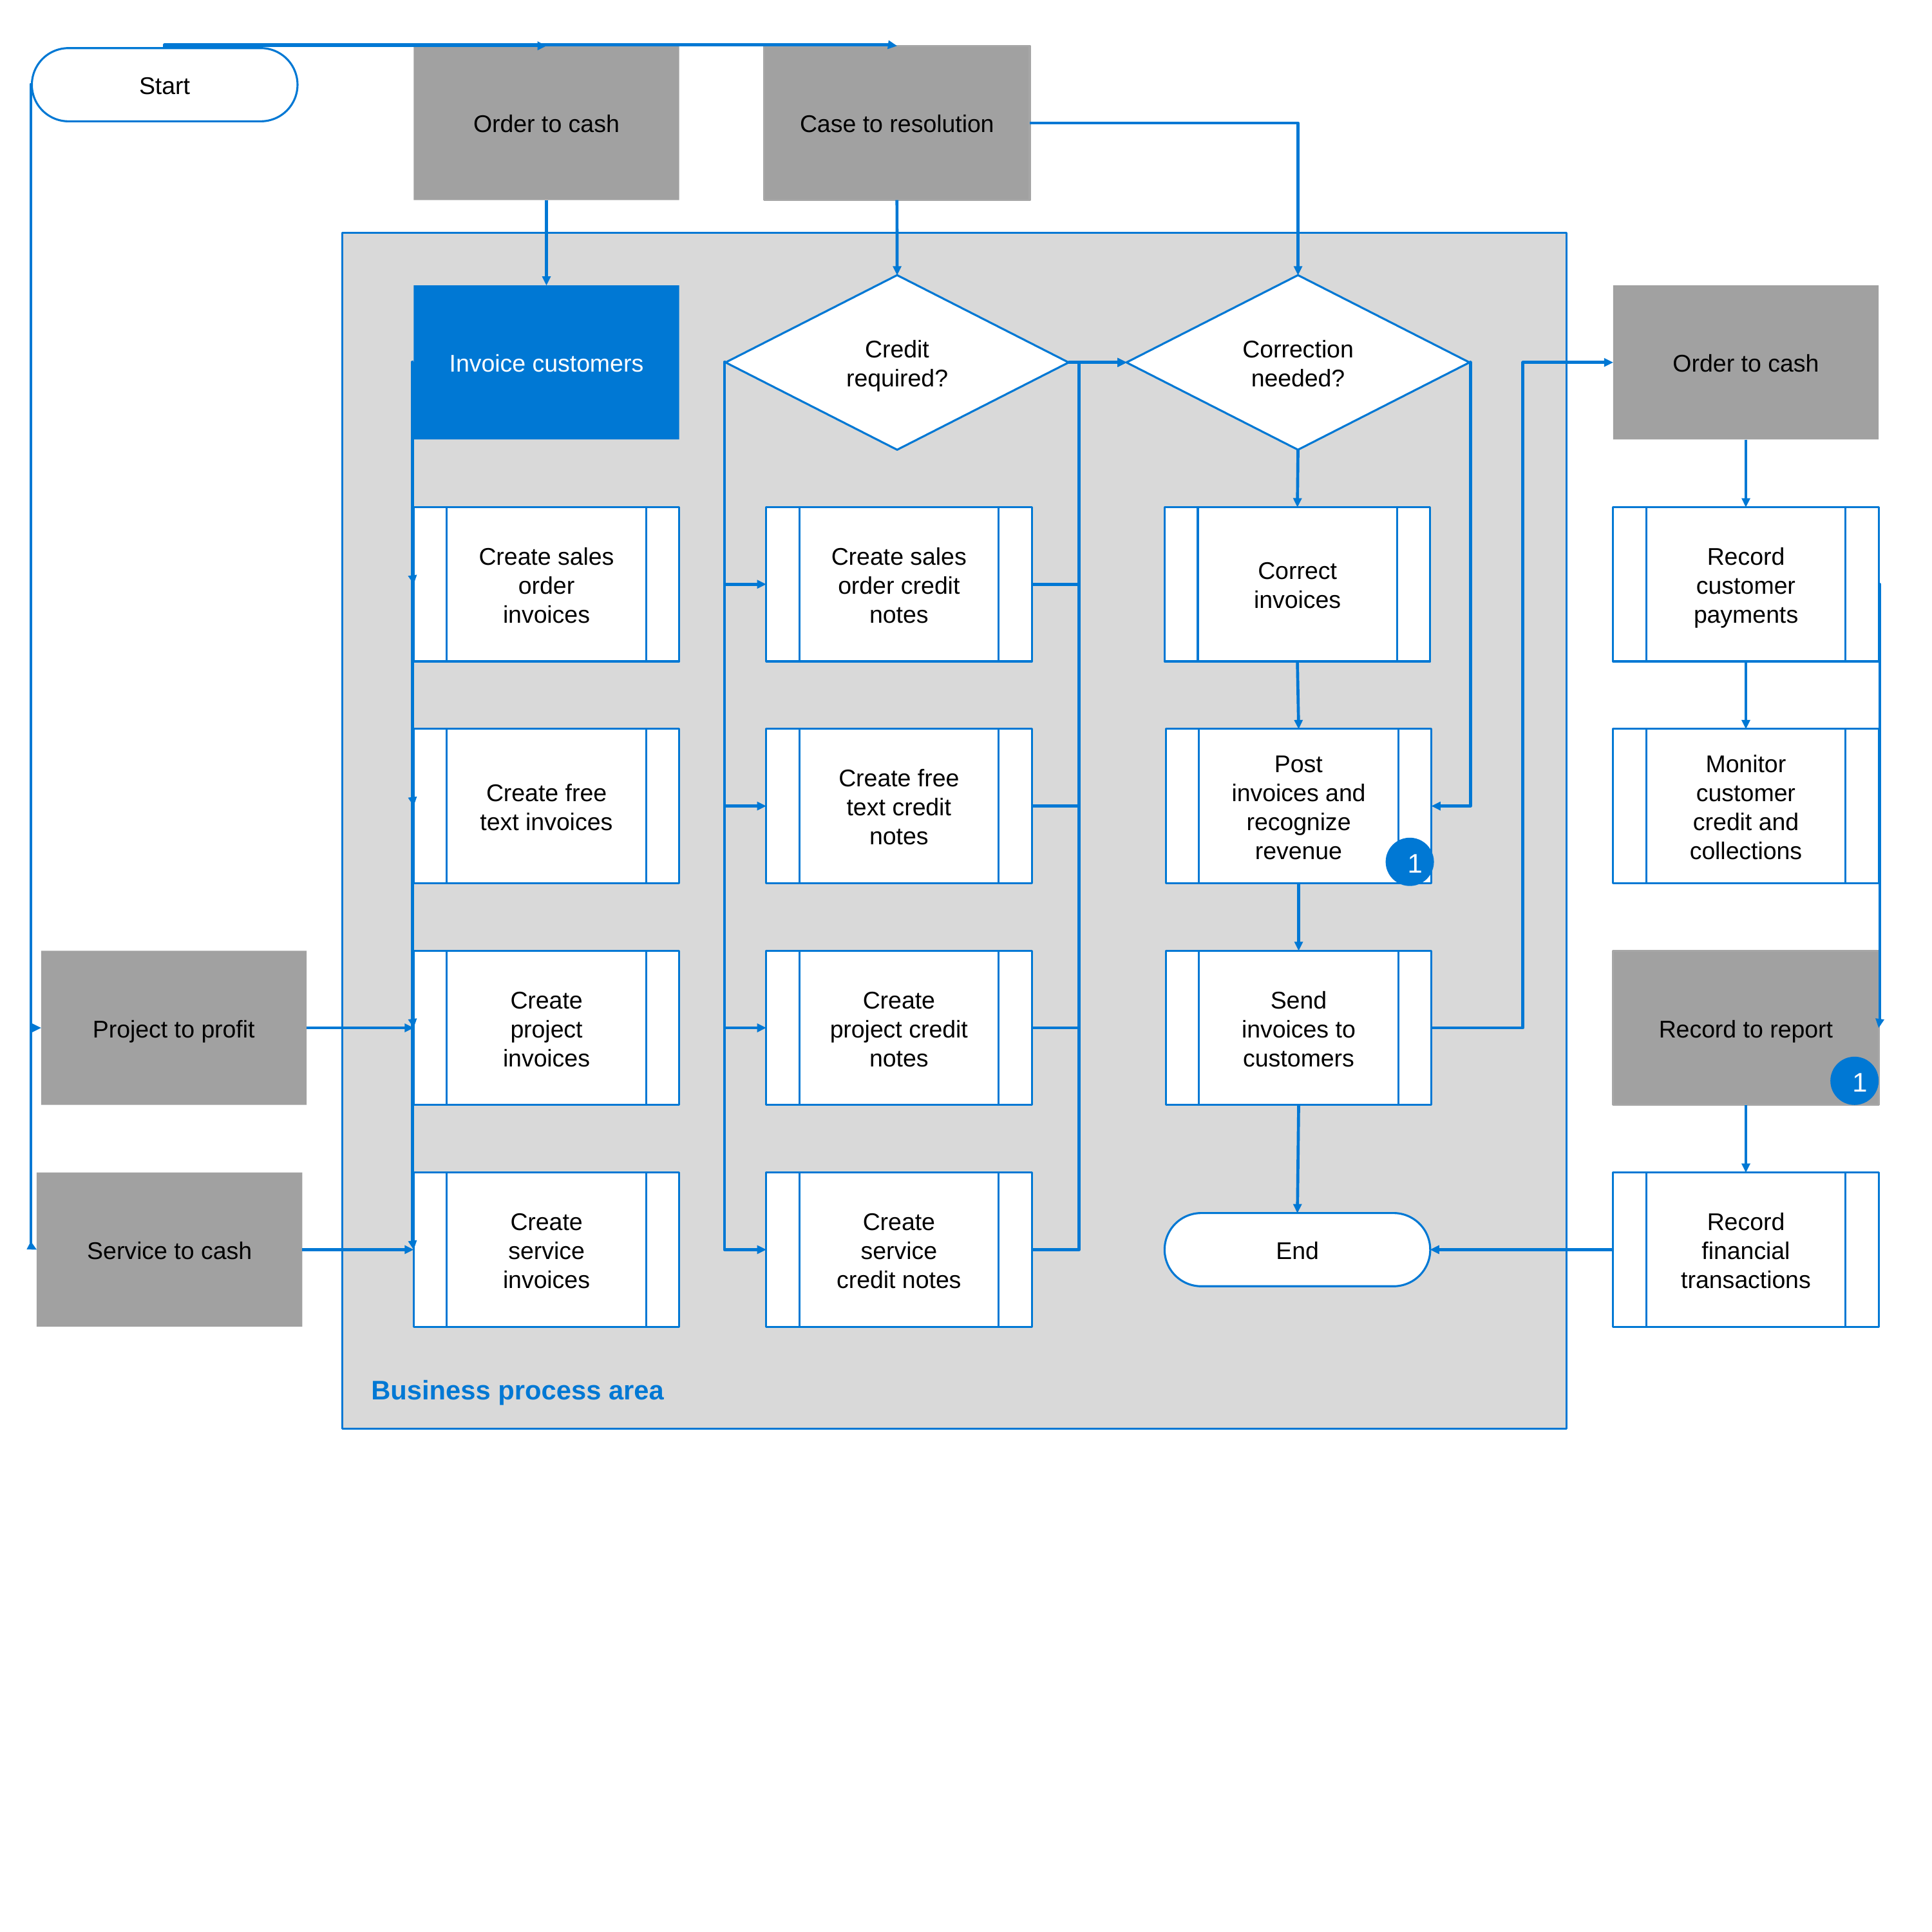

Order to cash
Case to resolution
Start
Business process area
Credit required?
Correction needed?
Order to cash
Invoice customers
Create sales order invoices
Create sales order credit notes
Correct invoices
Record customer payments
Create free text invoices
Create free text credit notes
Post invoices and recognize revenue
Monitor customer credit and collections
1
Project to profit
Create project invoices
Create project credit notes
Send invoices to customers
Record to report
1
Service to cash
Create service invoices
Create service credit notes
Record financial transactions
End